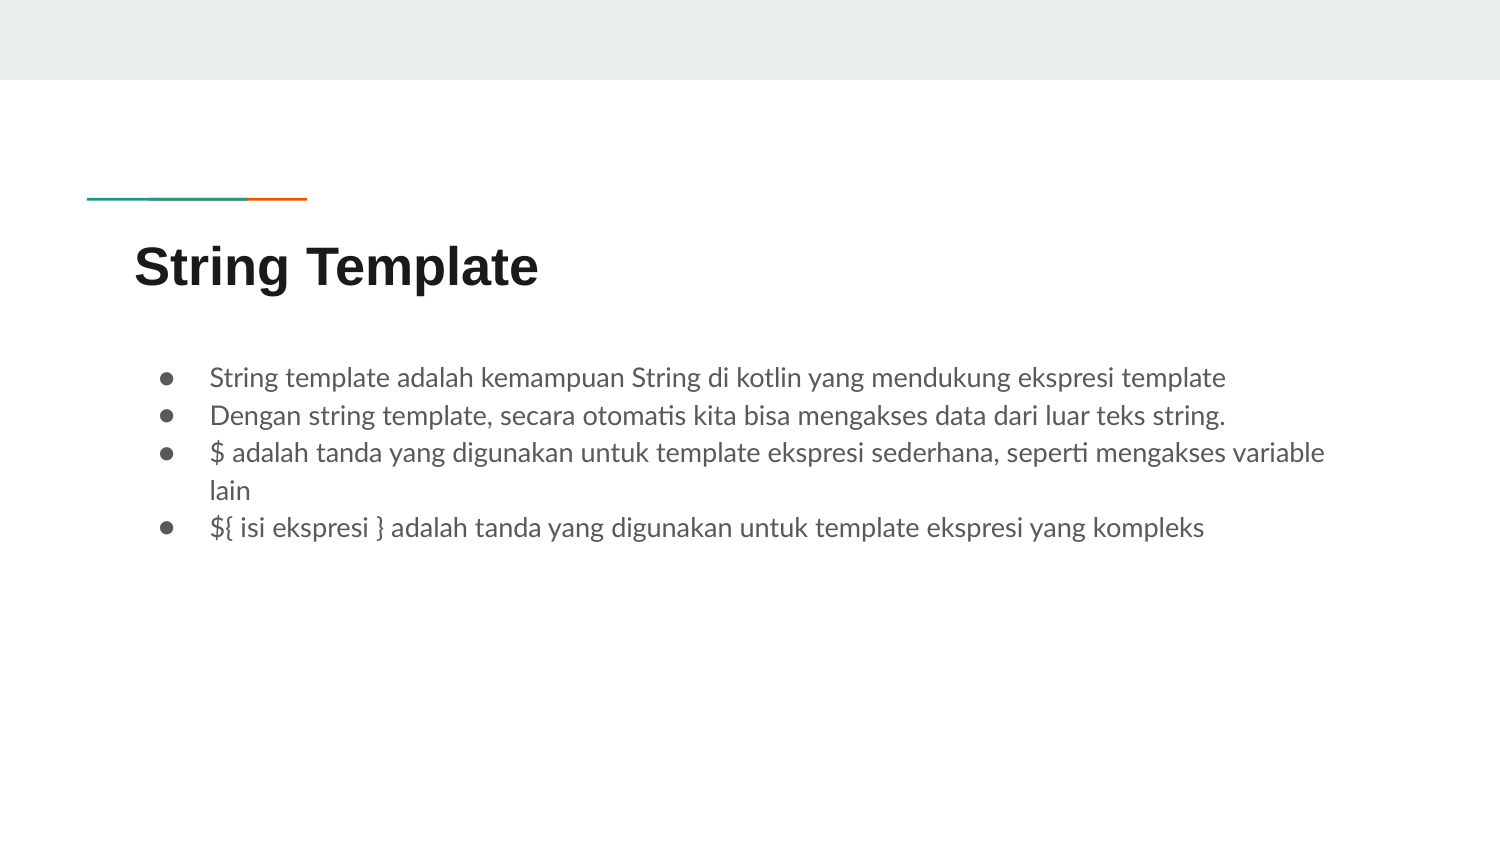

# String Template
String template adalah kemampuan String di kotlin yang mendukung ekspresi template
Dengan string template, secara otomatis kita bisa mengakses data dari luar teks string.
$ adalah tanda yang digunakan untuk template ekspresi sederhana, seperti mengakses variable lain
${ isi ekspresi } adalah tanda yang digunakan untuk template ekspresi yang kompleks